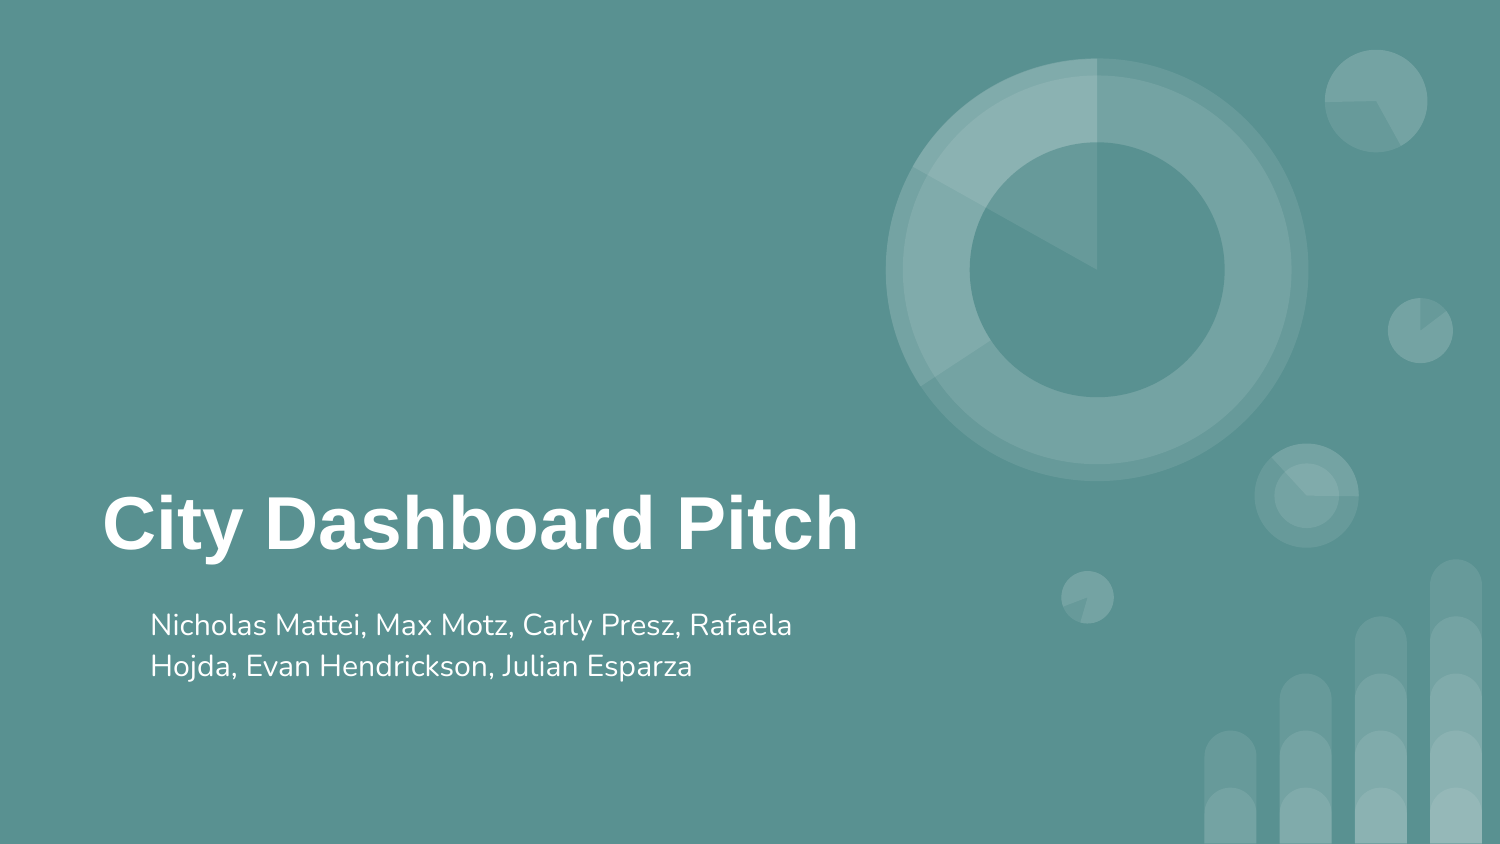

# City Dashboard Pitch
Nicholas Mattei, Max Motz, Carly Presz, Rafaela Hojda, Evan Hendrickson, Julian Esparza